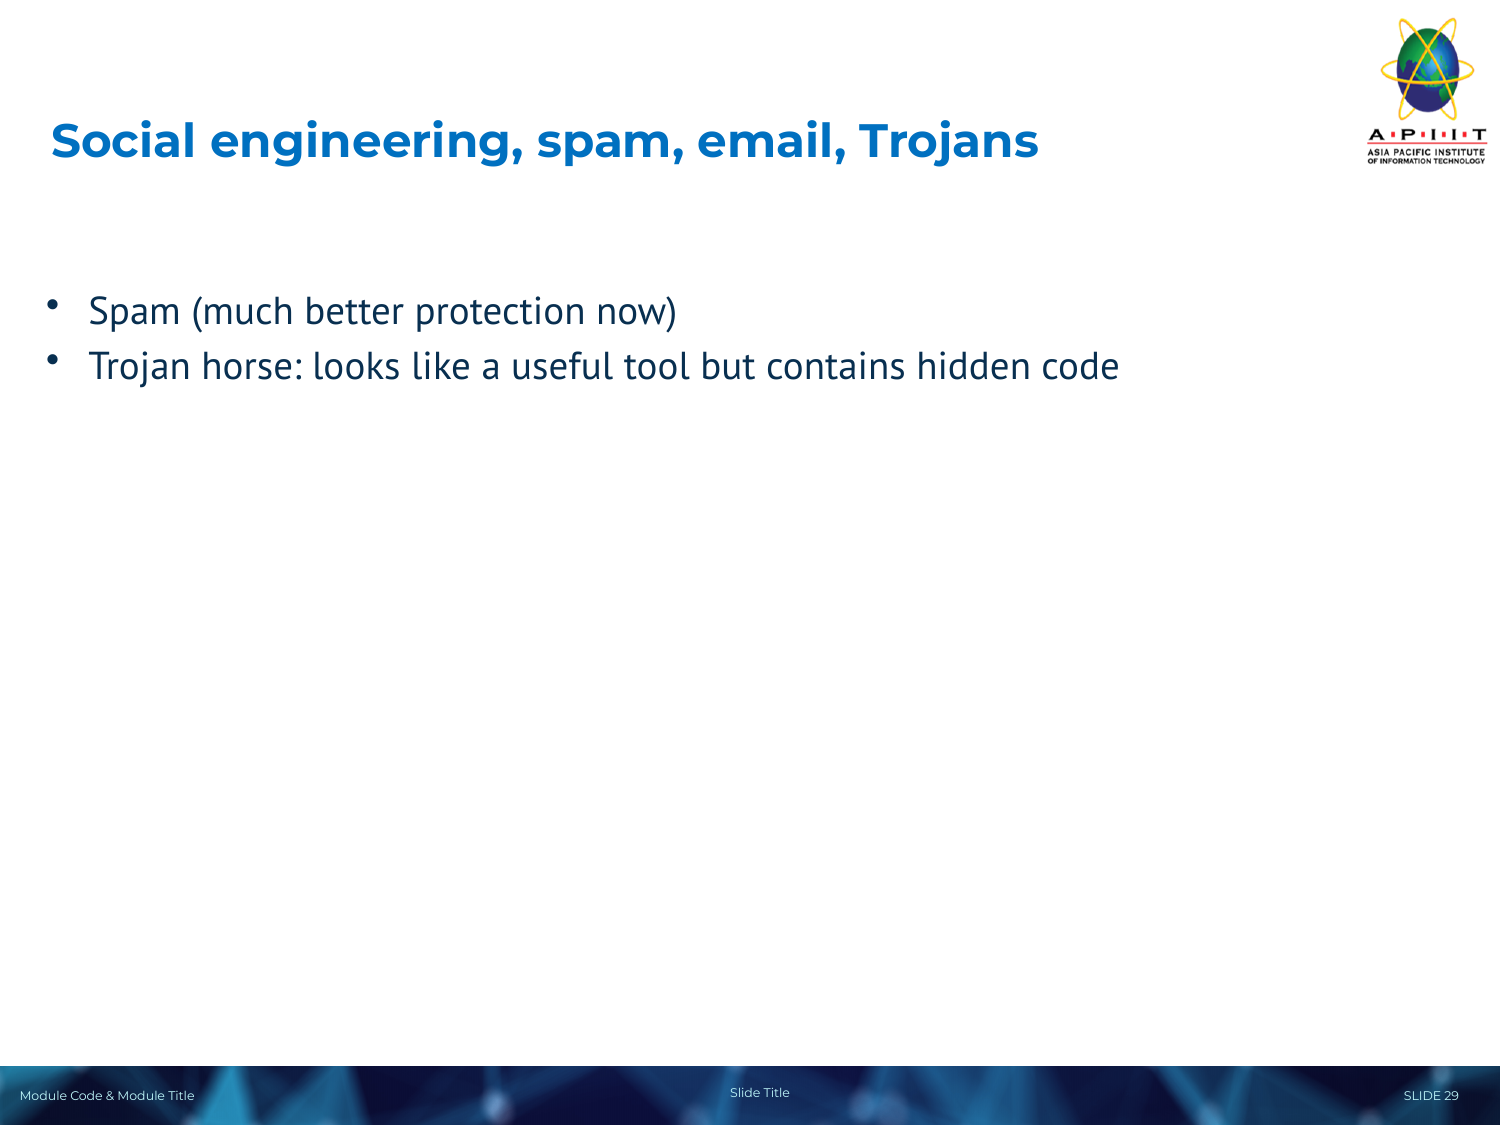

# Social engineering, spam, email, Trojans
Spam (much better protection now)
Trojan horse: looks like a useful tool but contains hidden code